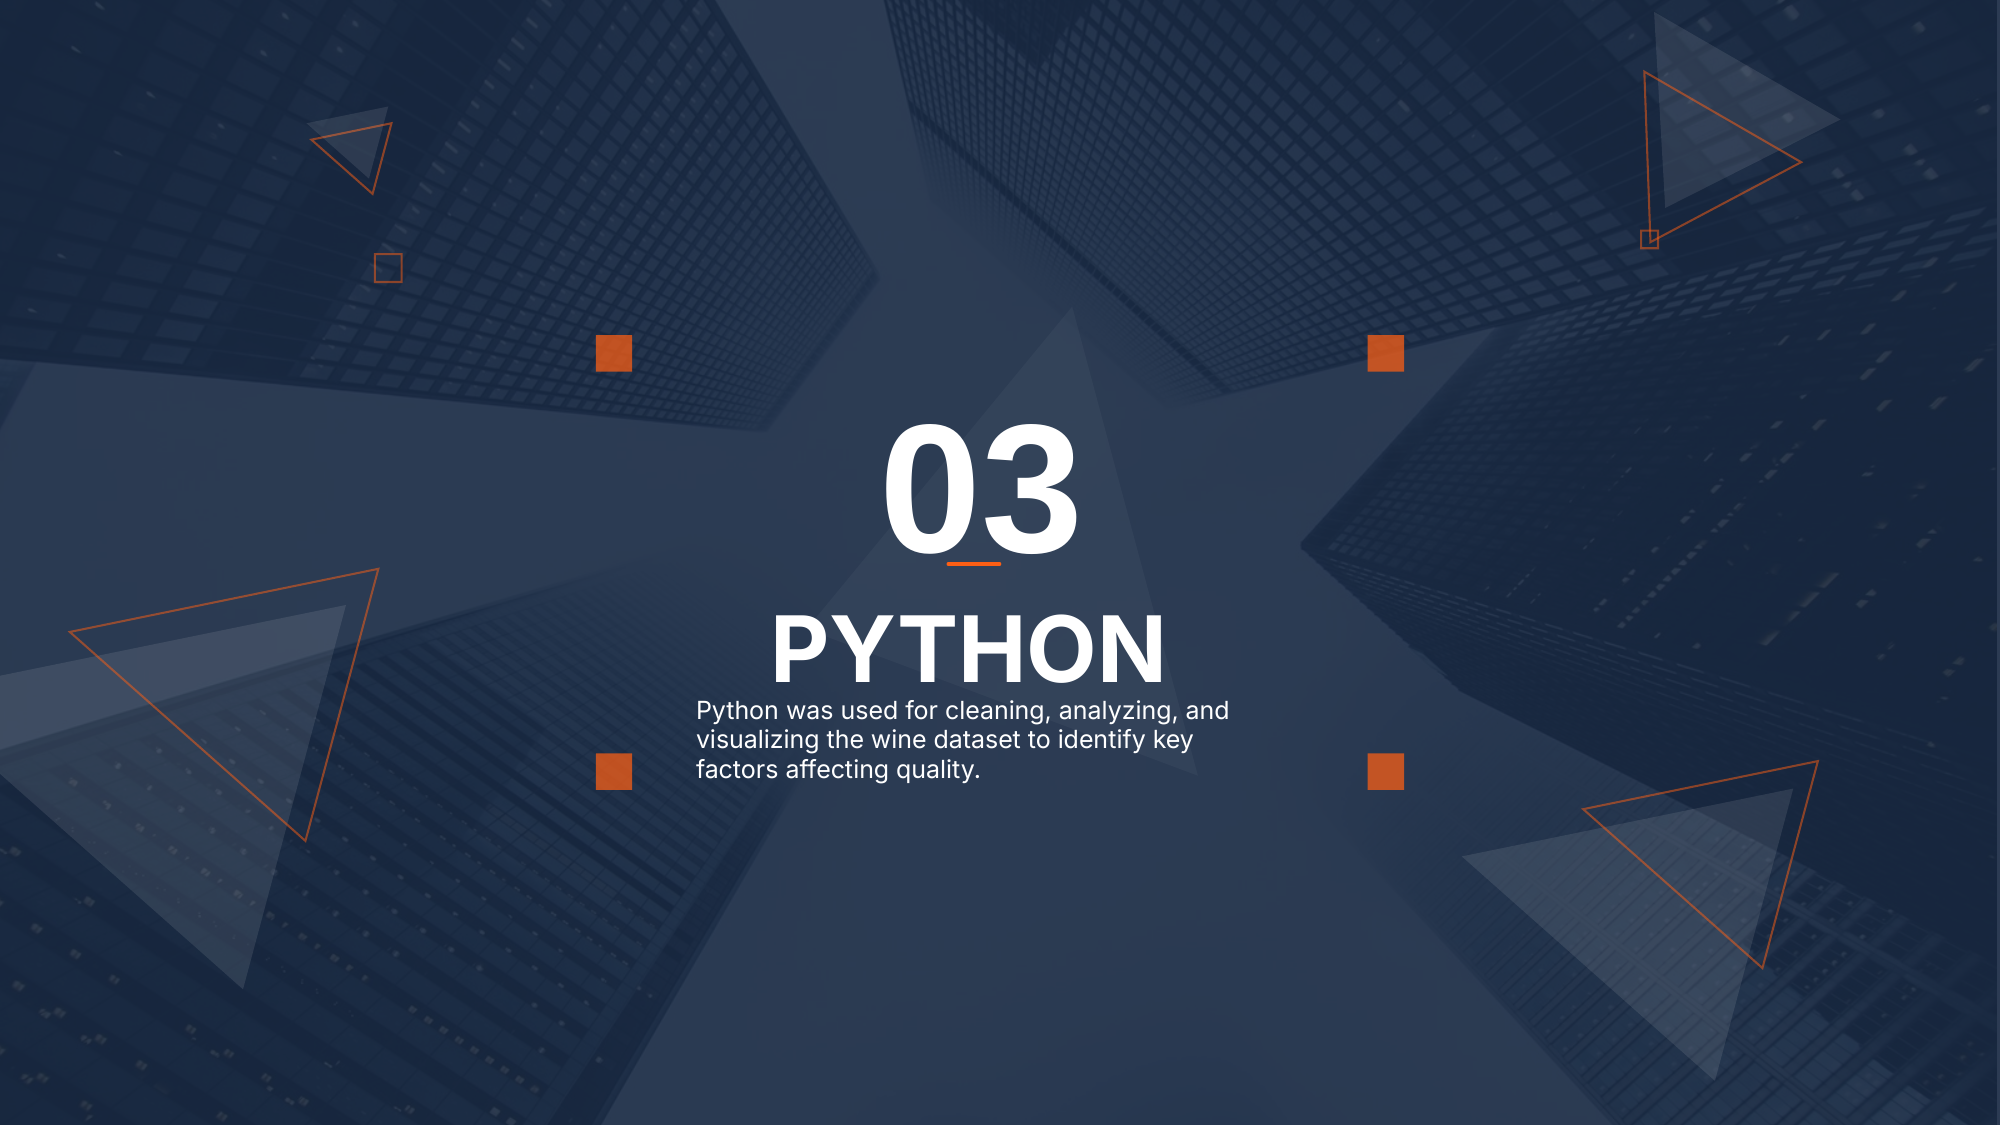

03
PYTHON
Python was used for cleaning, analyzing, and visualizing the wine dataset to identify key factors affecting quality.